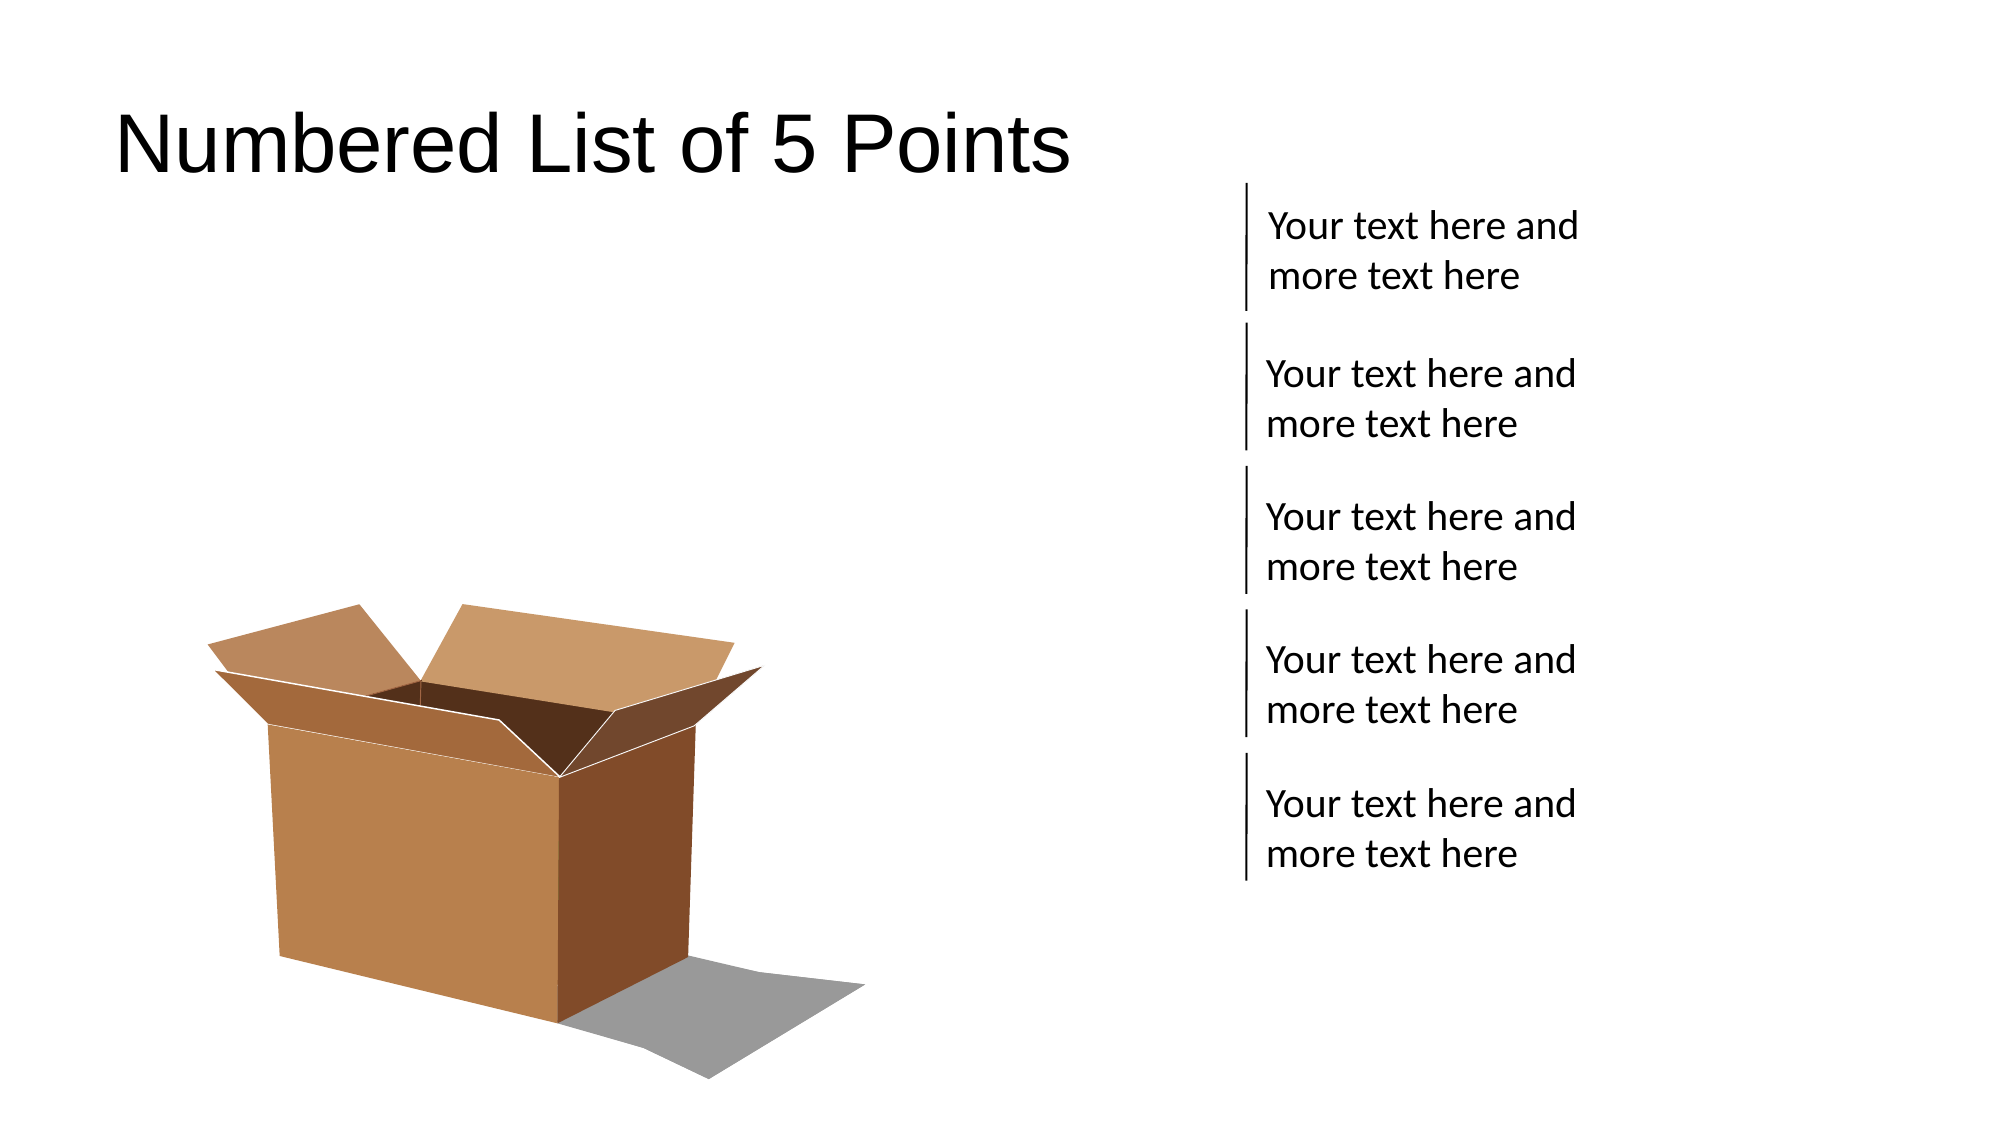

# Numbered List of 5 Points
Your text here and more text here
Your text here and more text here
Your text here and more text here

Your text here and more text here

1
2
3
4
5
Your text here and more text here